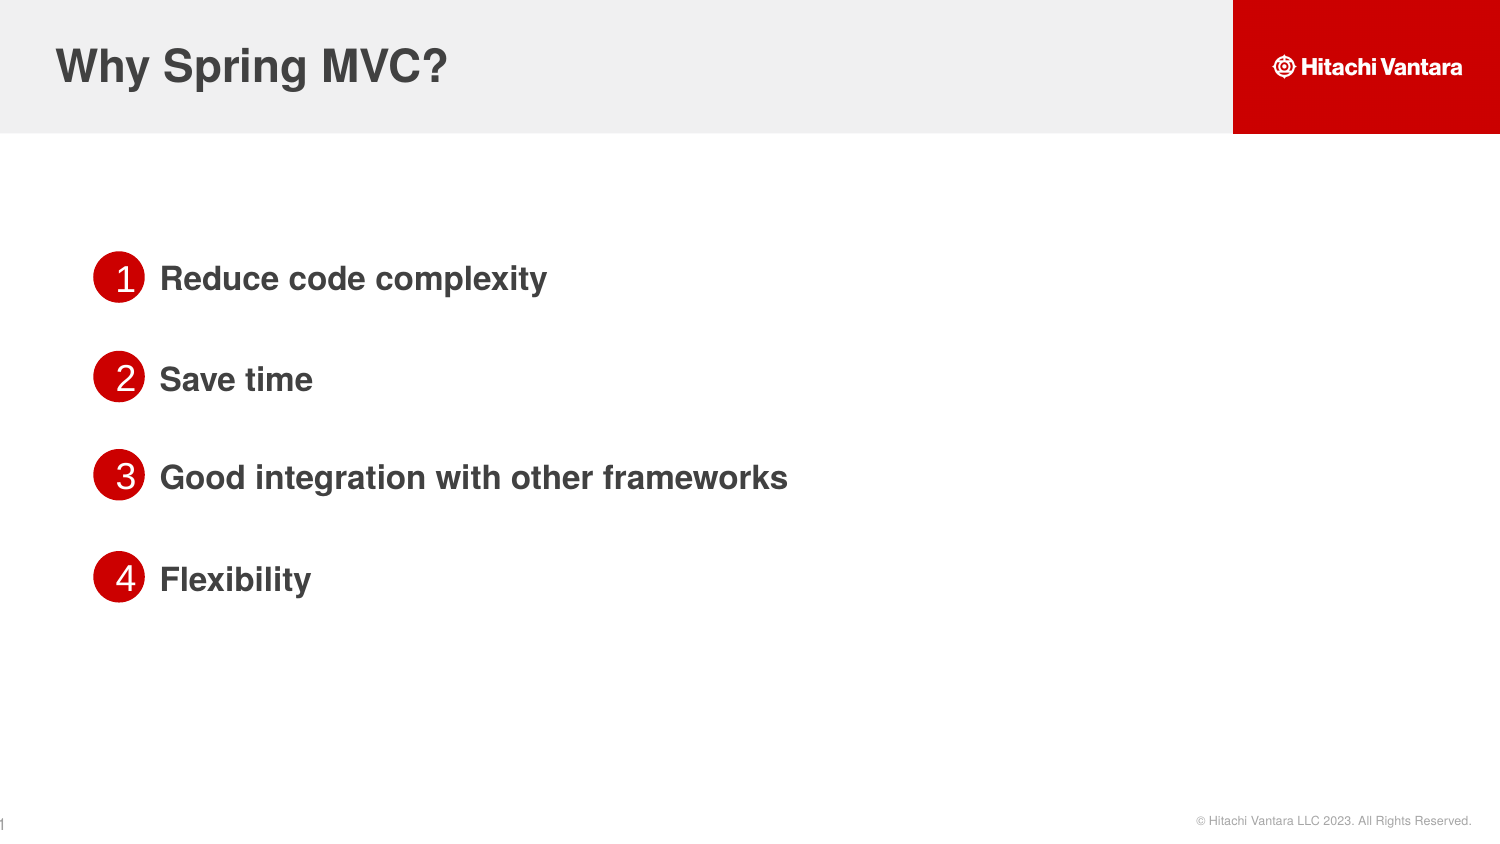

# Why Spring MVC?
Reduce code complexity
1
2
Save time
3
Good integration with other frameworks
4
Flexibility